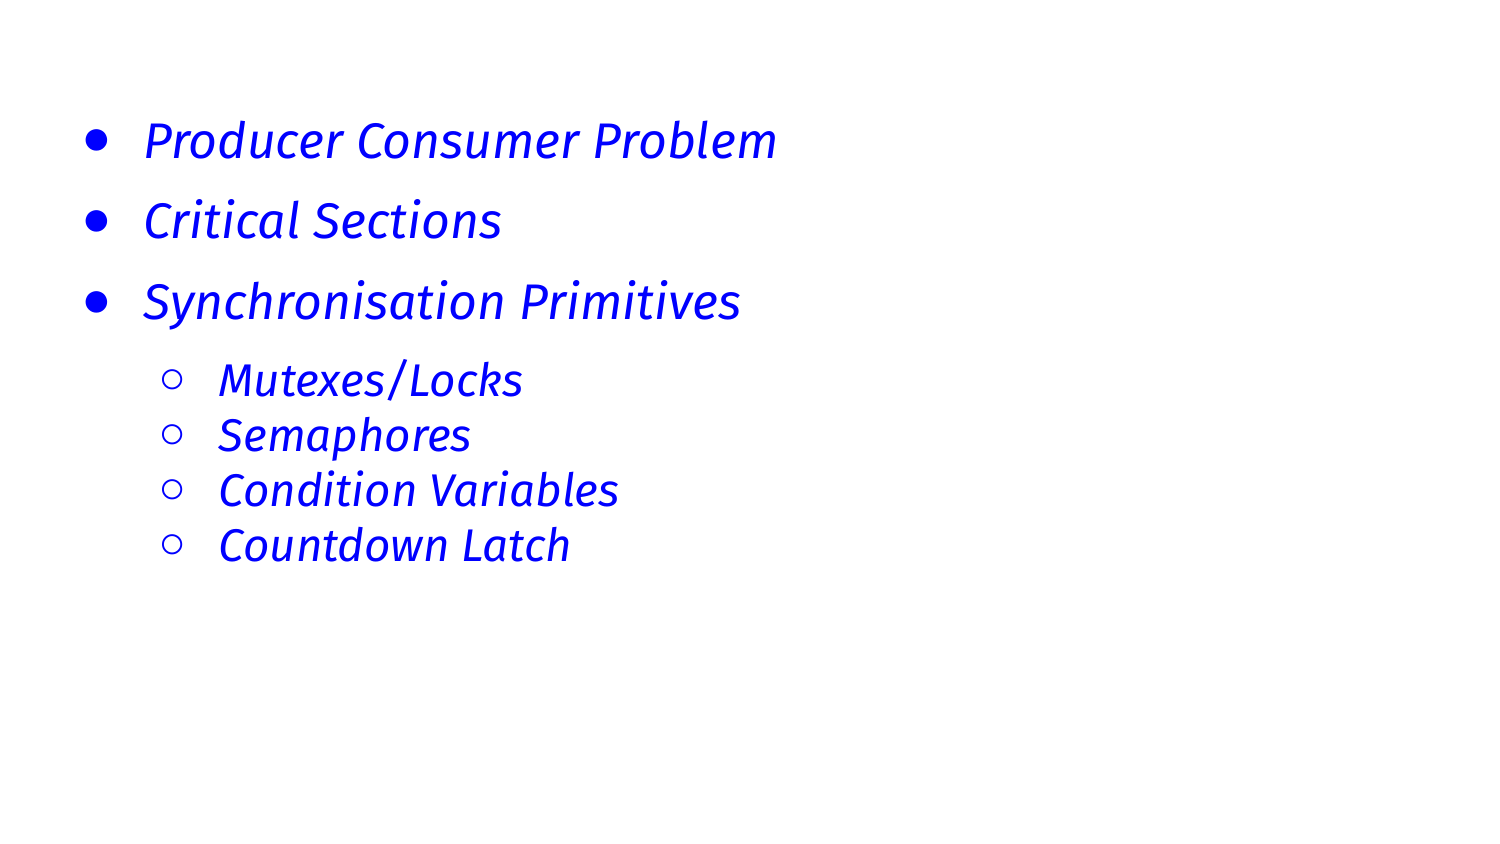

Producer Consumer Problem
Critical Sections
Synchronisation Primitives
Mutexes/Locks
Semaphores
Condition Variables
Countdown Latch